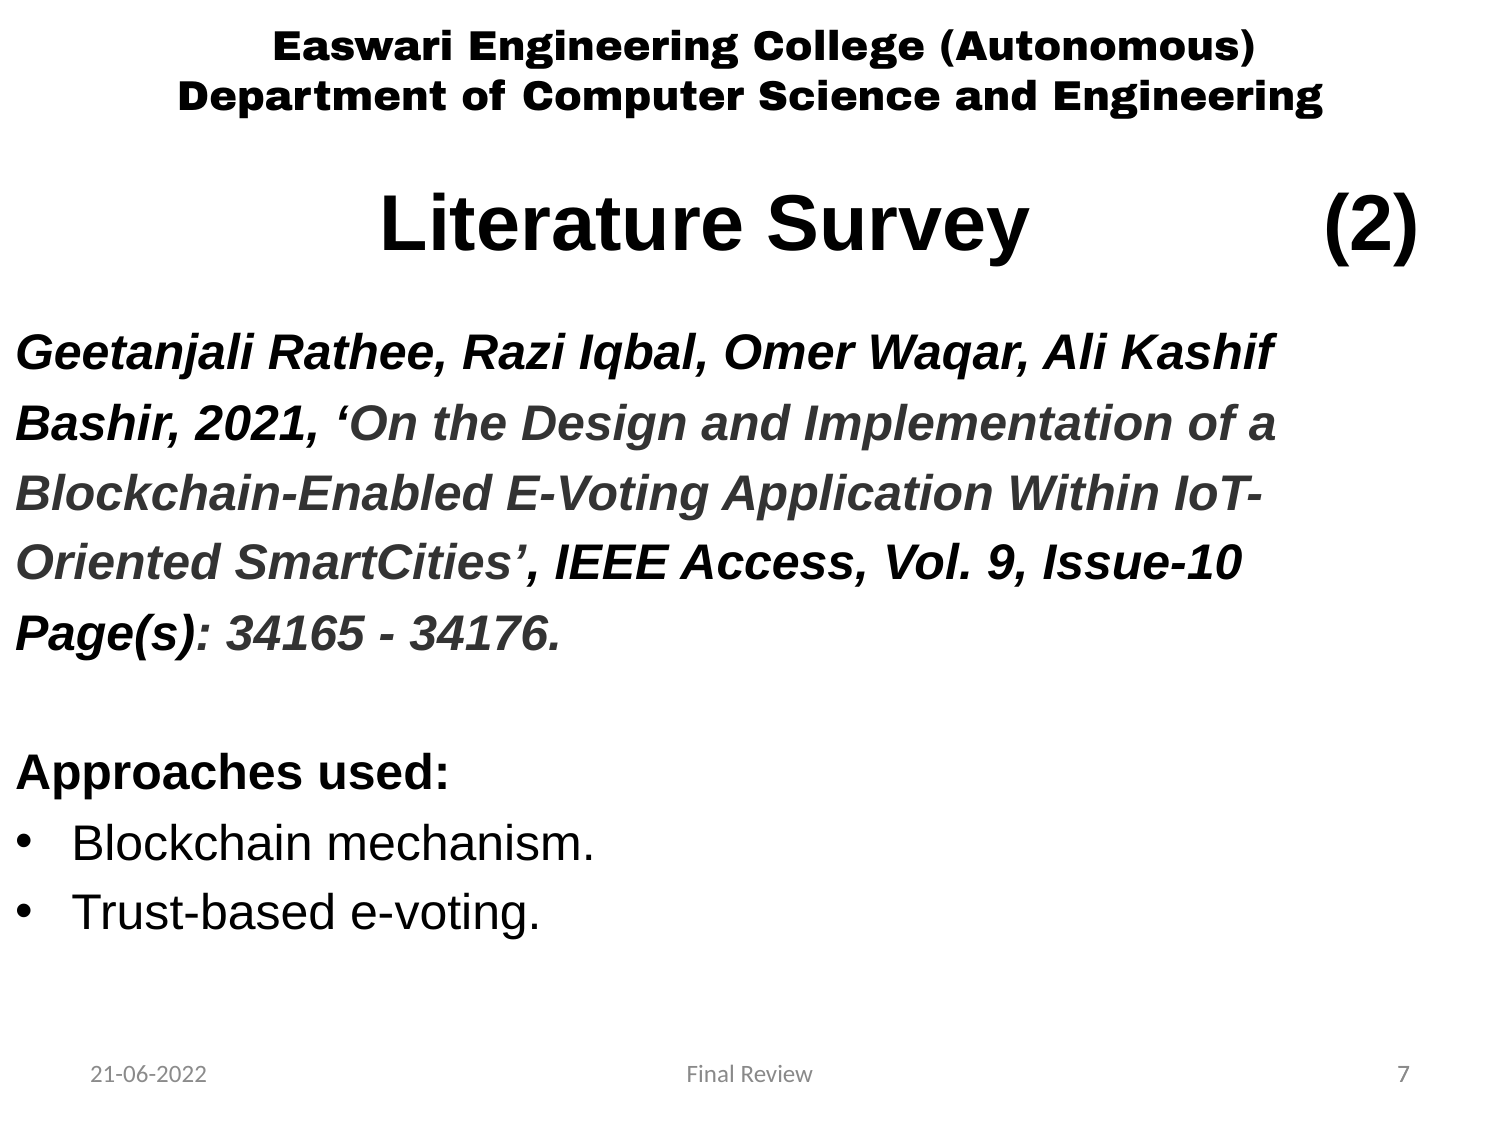

Easwari Engineering College (Autonomous)
Department of Computer Science and Engineering
# Literature Survey		  (2)
Geetanjali Rathee, Razi Iqbal, Omer Waqar, Ali Kashif
Bashir, 2021, ‘On the Design and Implementation of a
Blockchain-Enabled E-Voting Application Within IoT-
Oriented SmartCities’, IEEE Access, Vol. 9, Issue-10
Page(s): 34165 - 34176.

Approaches used:
Blockchain mechanism.
Trust-based e-voting.

21-06-2022
Final Review
7
7